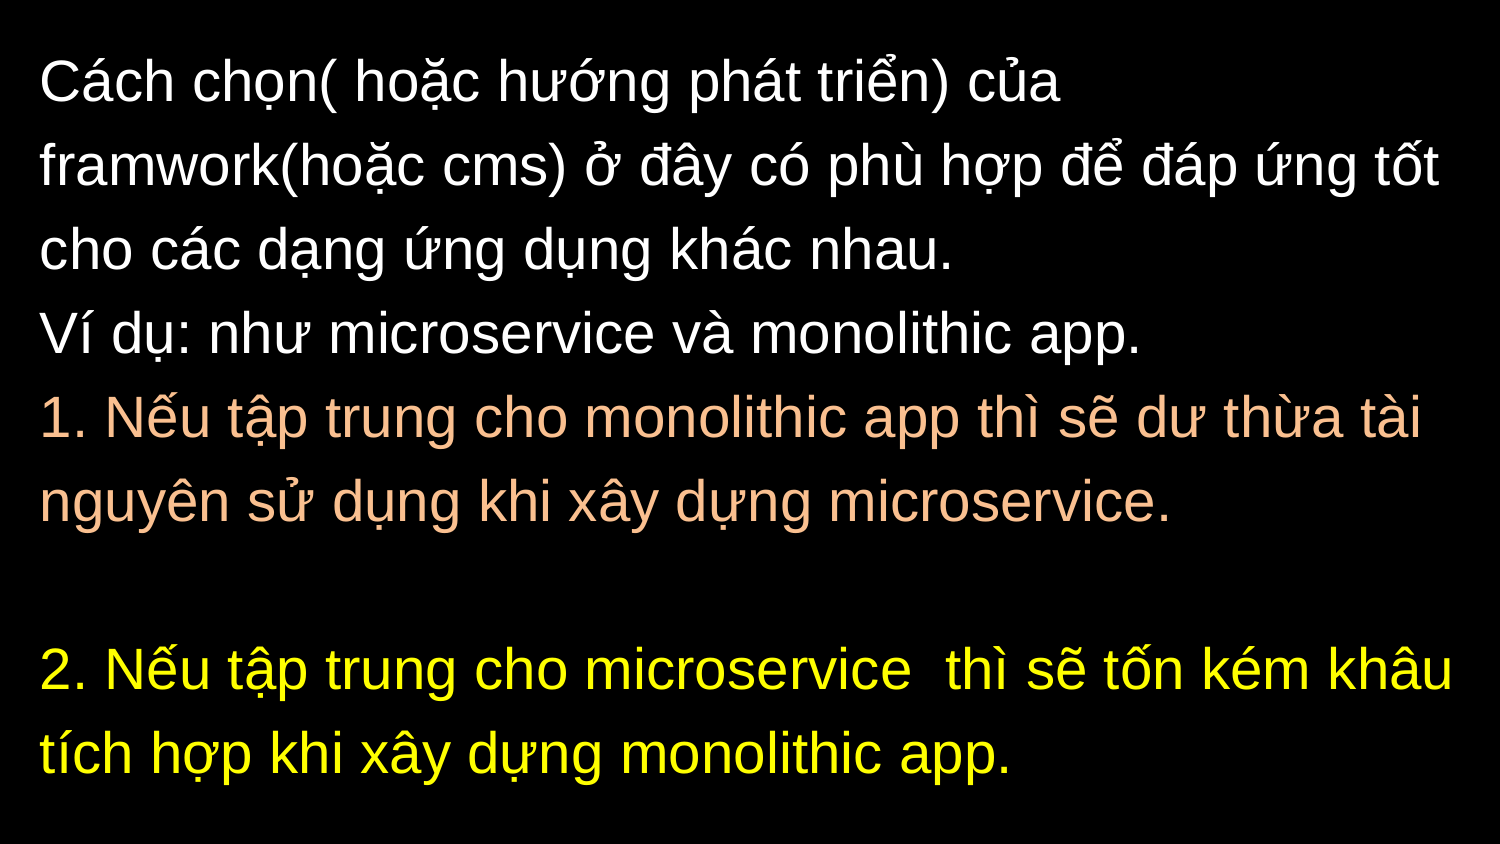

# Cách chọn( hoặc hướng phát triển) của framwork(hoặc cms) ở đây có phù hợp để đáp ứng tốt cho các dạng ứng dụng khác nhau. Ví dụ: như microservice và monolithic app. 1. Nếu tập trung cho monolithic app thì sẽ dư thừa tài nguyên sử dụng khi xây dựng microservice. 2. Nếu tập trung cho microservice  thì sẽ tốn kém khâu tích hợp khi xây dựng monolithic app.